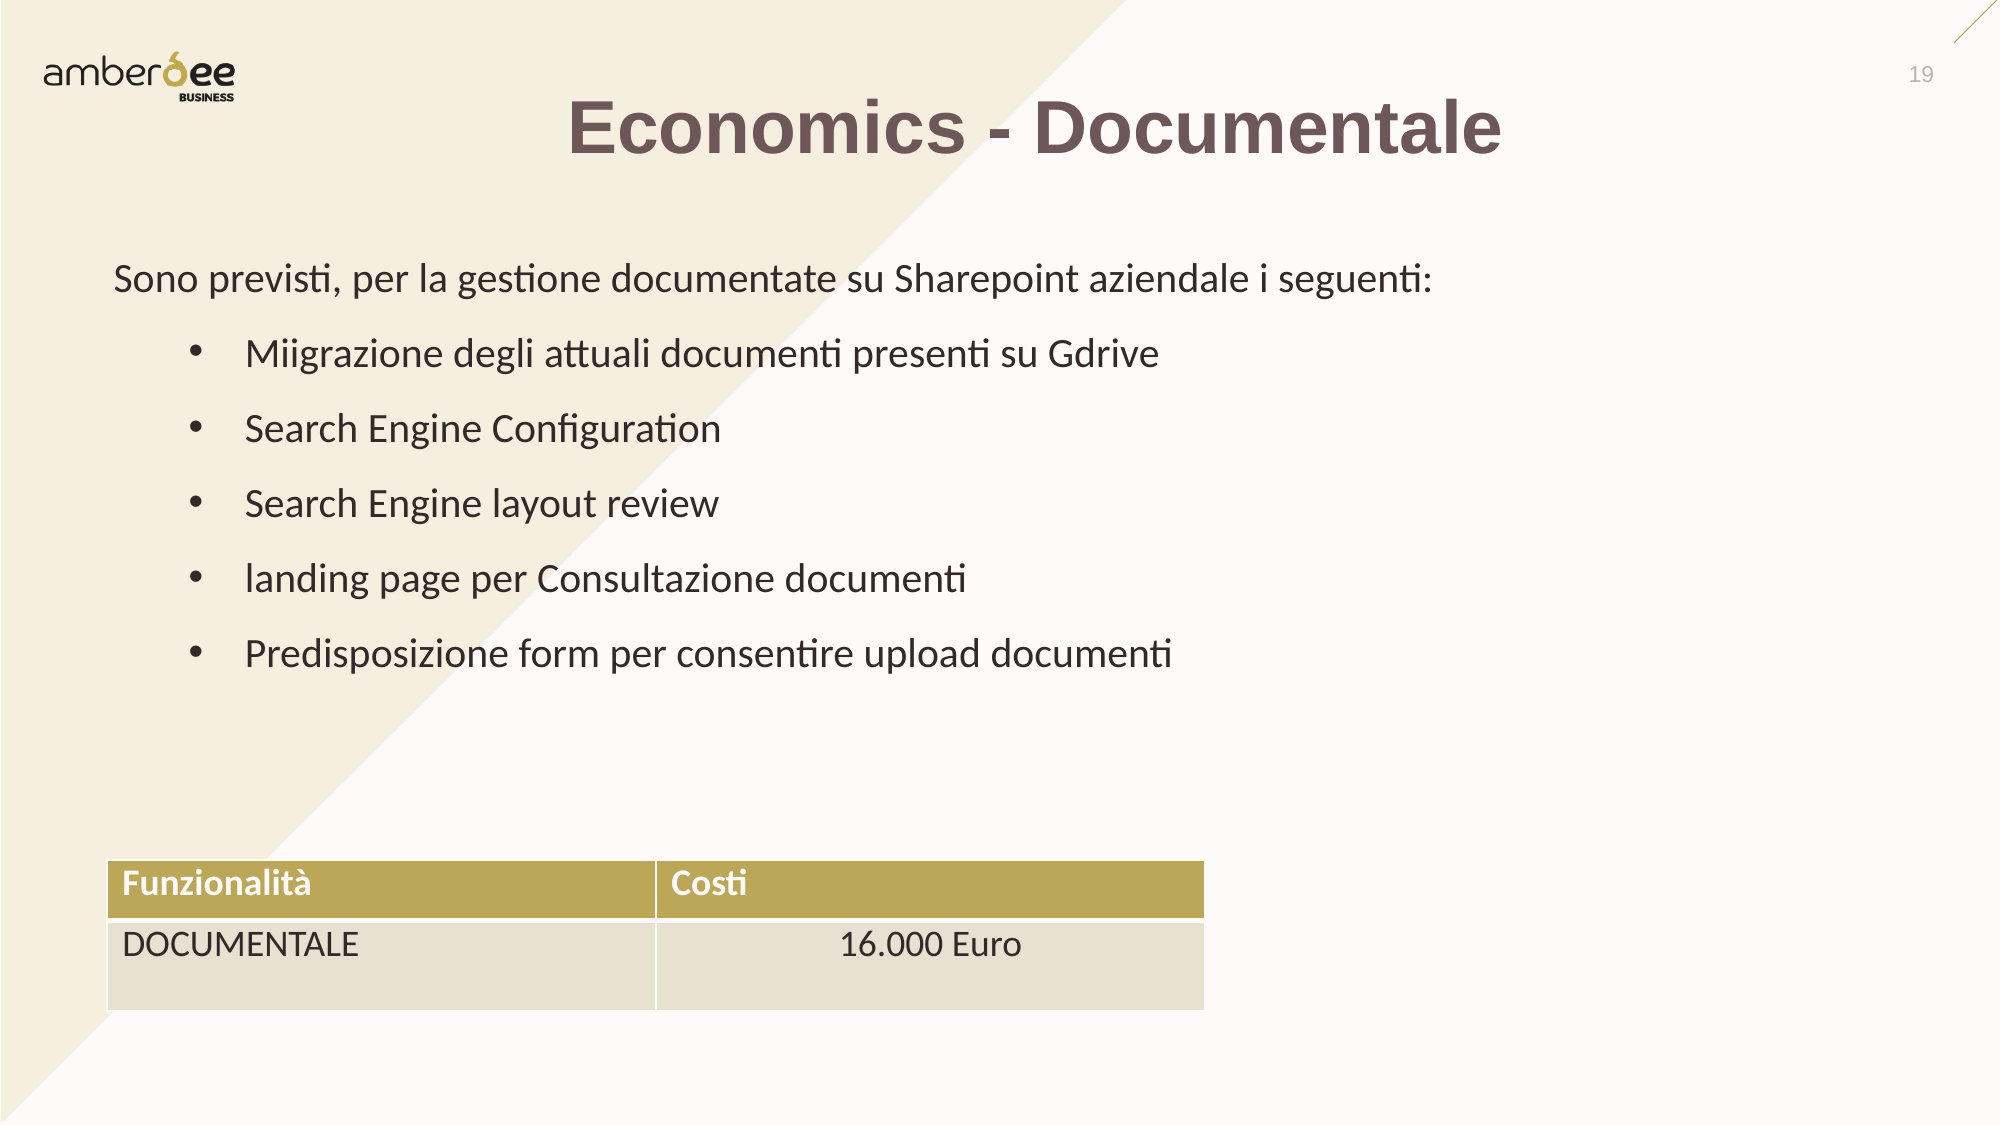

19
Economics - Documentale

Sono previsti, per la gestione documentate su Sharepoint aziendale i seguenti:
Miigrazione degli attuali documenti presenti su Gdrive
Search Engine Configuration
Search Engine layout review
landing page per Consultazione documenti
Predisposizione form per consentire upload documenti
| Funzionalità | Costi |
| --- | --- |
| DOCUMENTALE | 16.000 Euro |